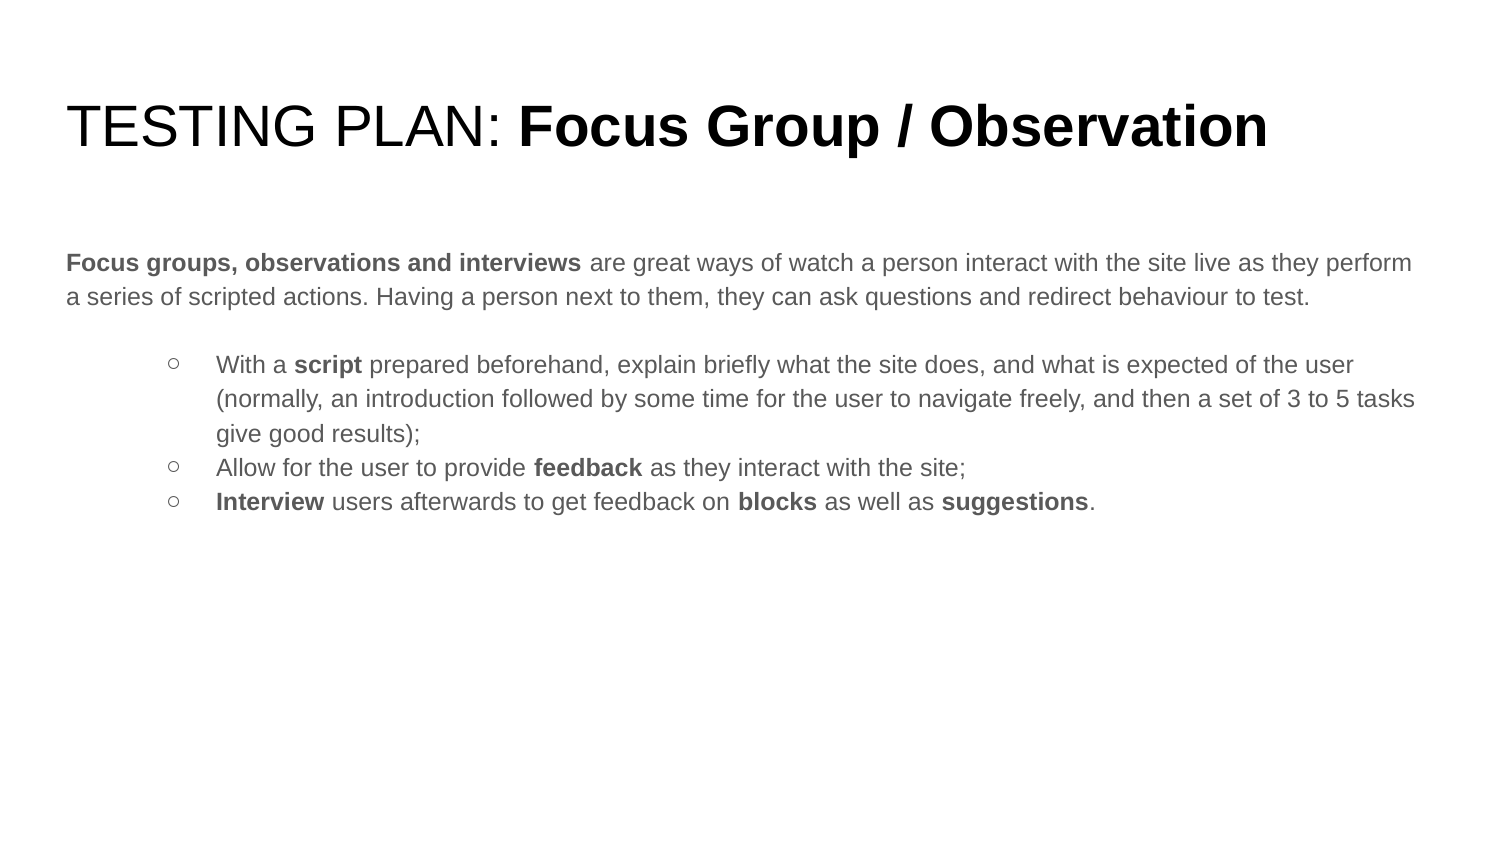

# TESTING PLAN: Focus Group / Observation

Focus groups, observations and interviews are great ways of watch a person interact with the site live as they perform a series of scripted actions. Having a person next to them, they can ask questions and redirect behaviour to test.
With a script prepared beforehand, explain briefly what the site does, and what is expected of the user (normally, an introduction followed by some time for the user to navigate freely, and then a set of 3 to 5 tasks give good results);
Allow for the user to provide feedback as they interact with the site;
Interview users afterwards to get feedback on blocks as well as suggestions.